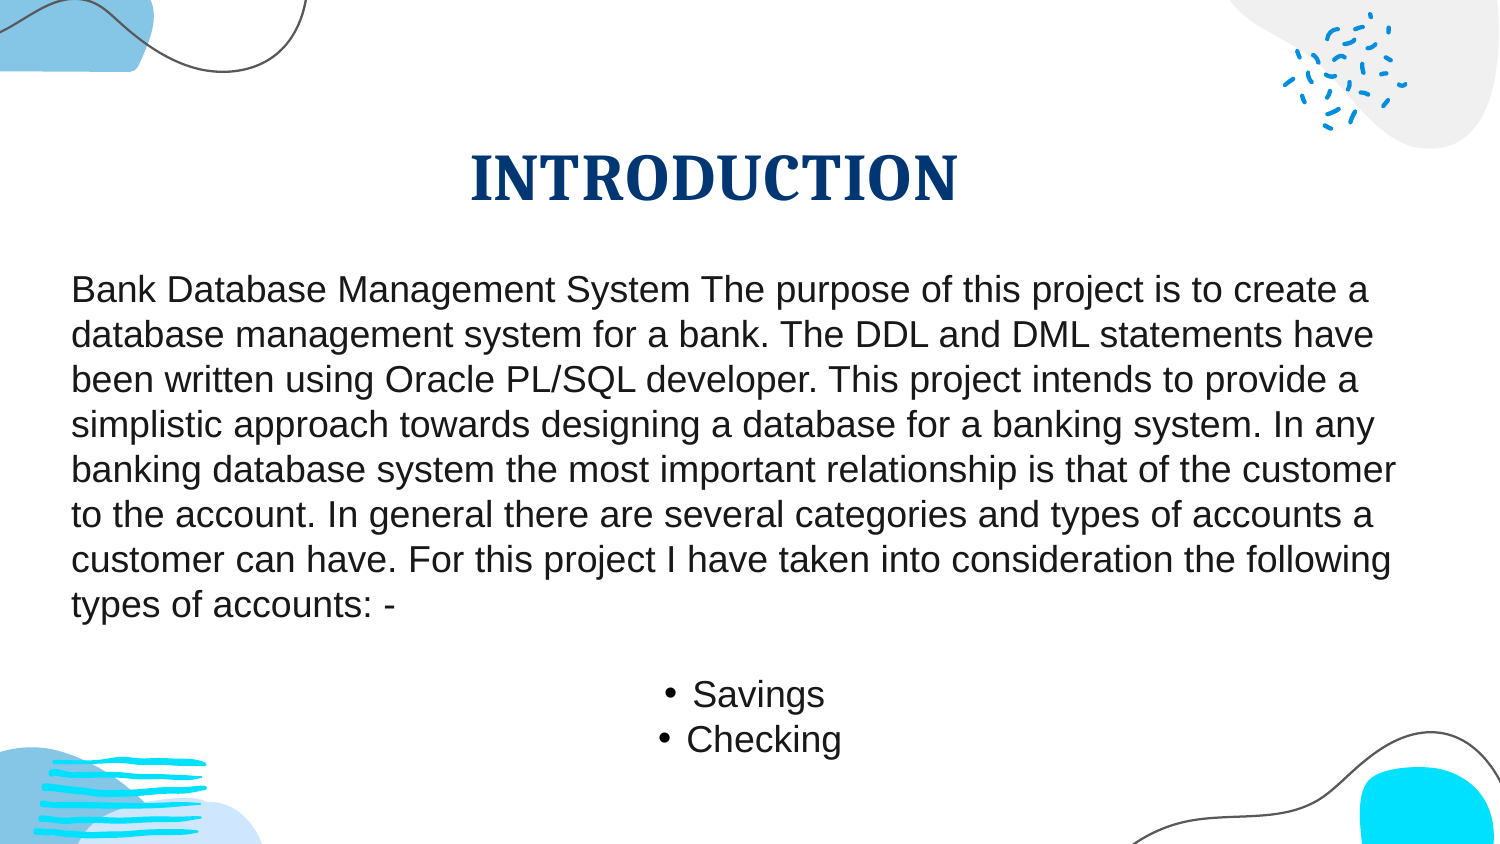

INTRODUCTION

Bank Database Management System The purpose of this project is to create a database management system for a bank. The DDL and DML statements have been written using Oracle PL/SQL developer. This project intends to provide a simplistic approach towards designing a database for a banking system. In any banking database system the most important relationship is that of the customer to the account. In general there are several categories and types of accounts a customer can have. For this project I have taken into consideration the following types of accounts: -

Savings
Checking